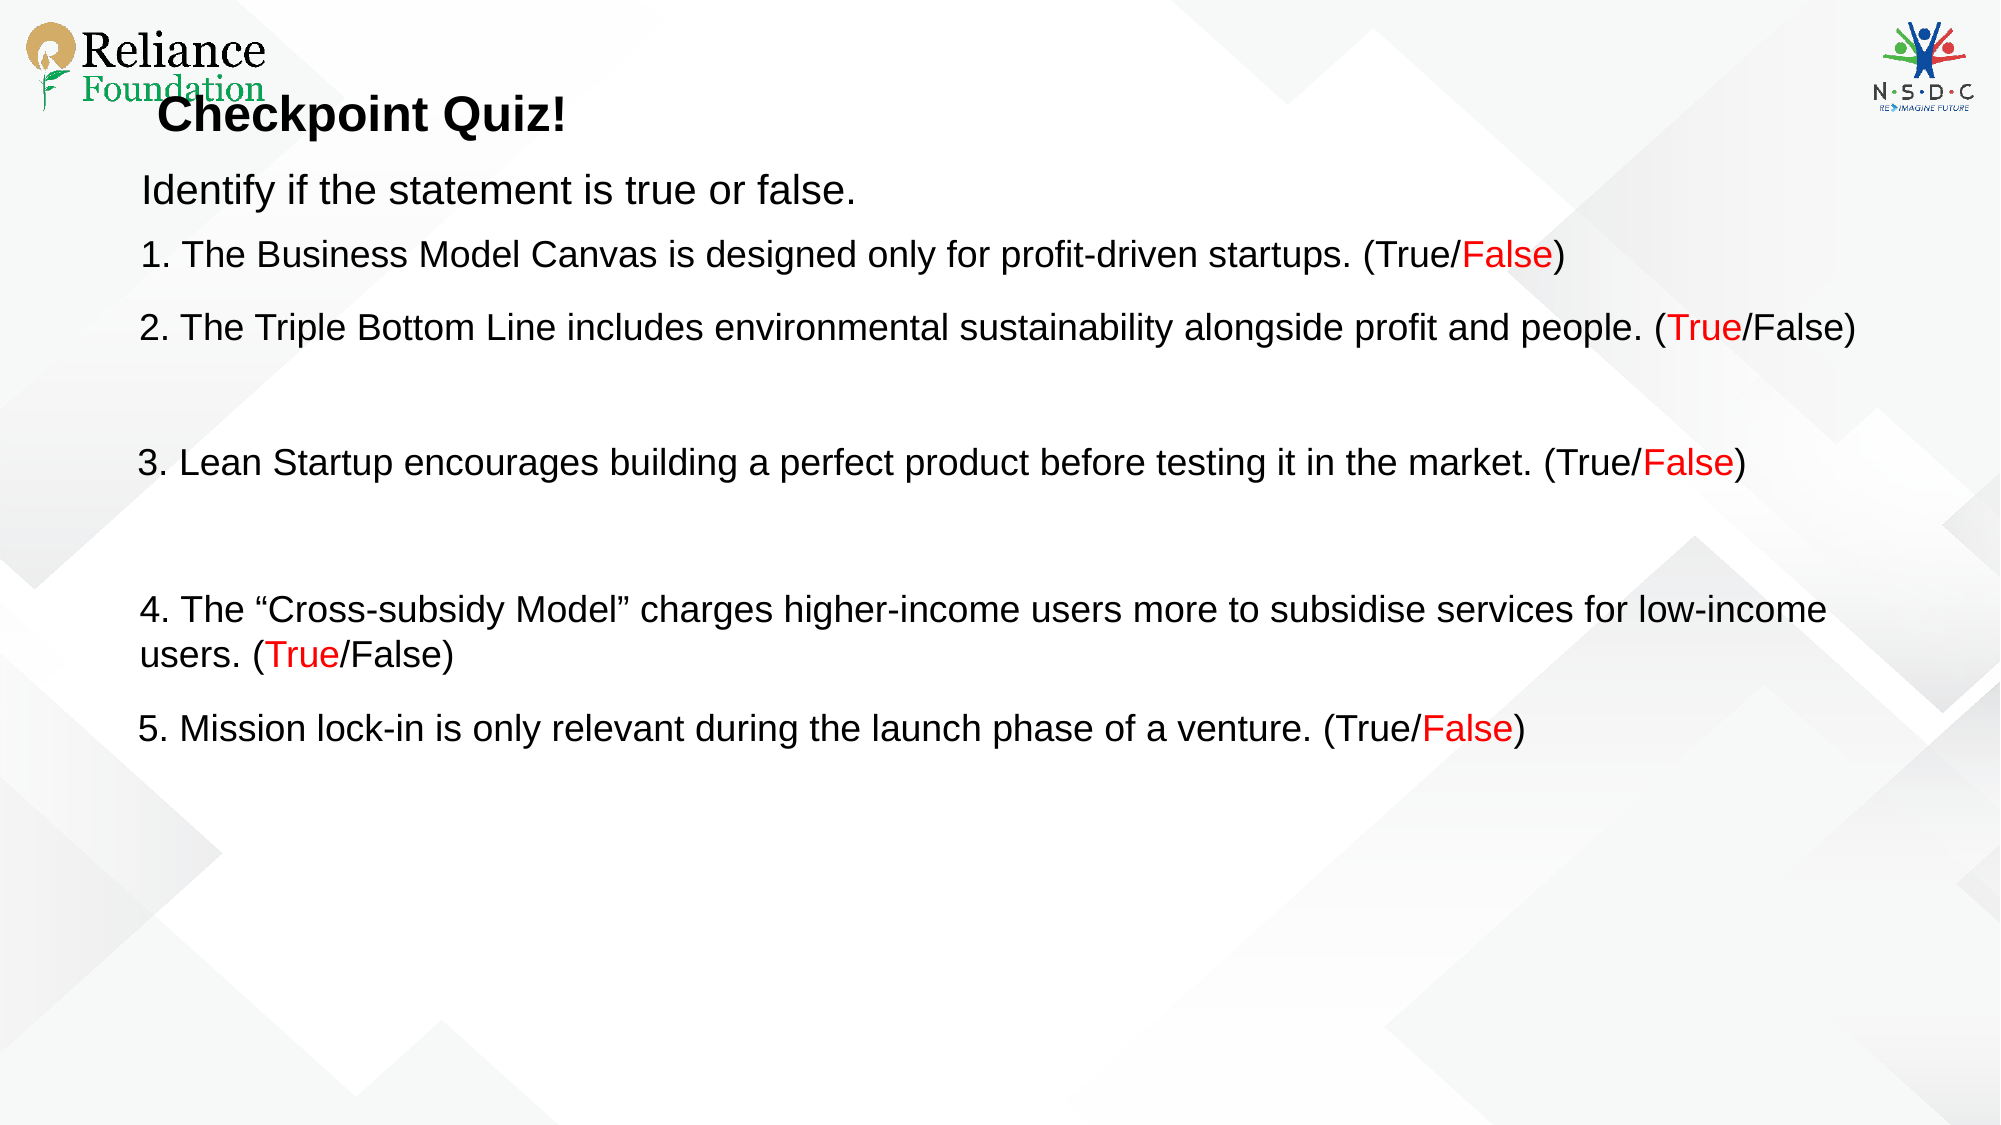

Checkpoint Quiz!
Identify if the statement is true or false.
1. The Business Model Canvas is designed only for profit-driven startups. (True/False)
2. The Triple Bottom Line includes environmental sustainability alongside profit and people. (True/False)
3. Lean Startup encourages building a perfect product before testing it in the market. (True/False)
4. The “Cross-subsidy Model” charges higher-income users more to subsidise services for low-income users. (True/False)
5. Mission lock-in is only relevant during the launch phase of a venture. (True/False)